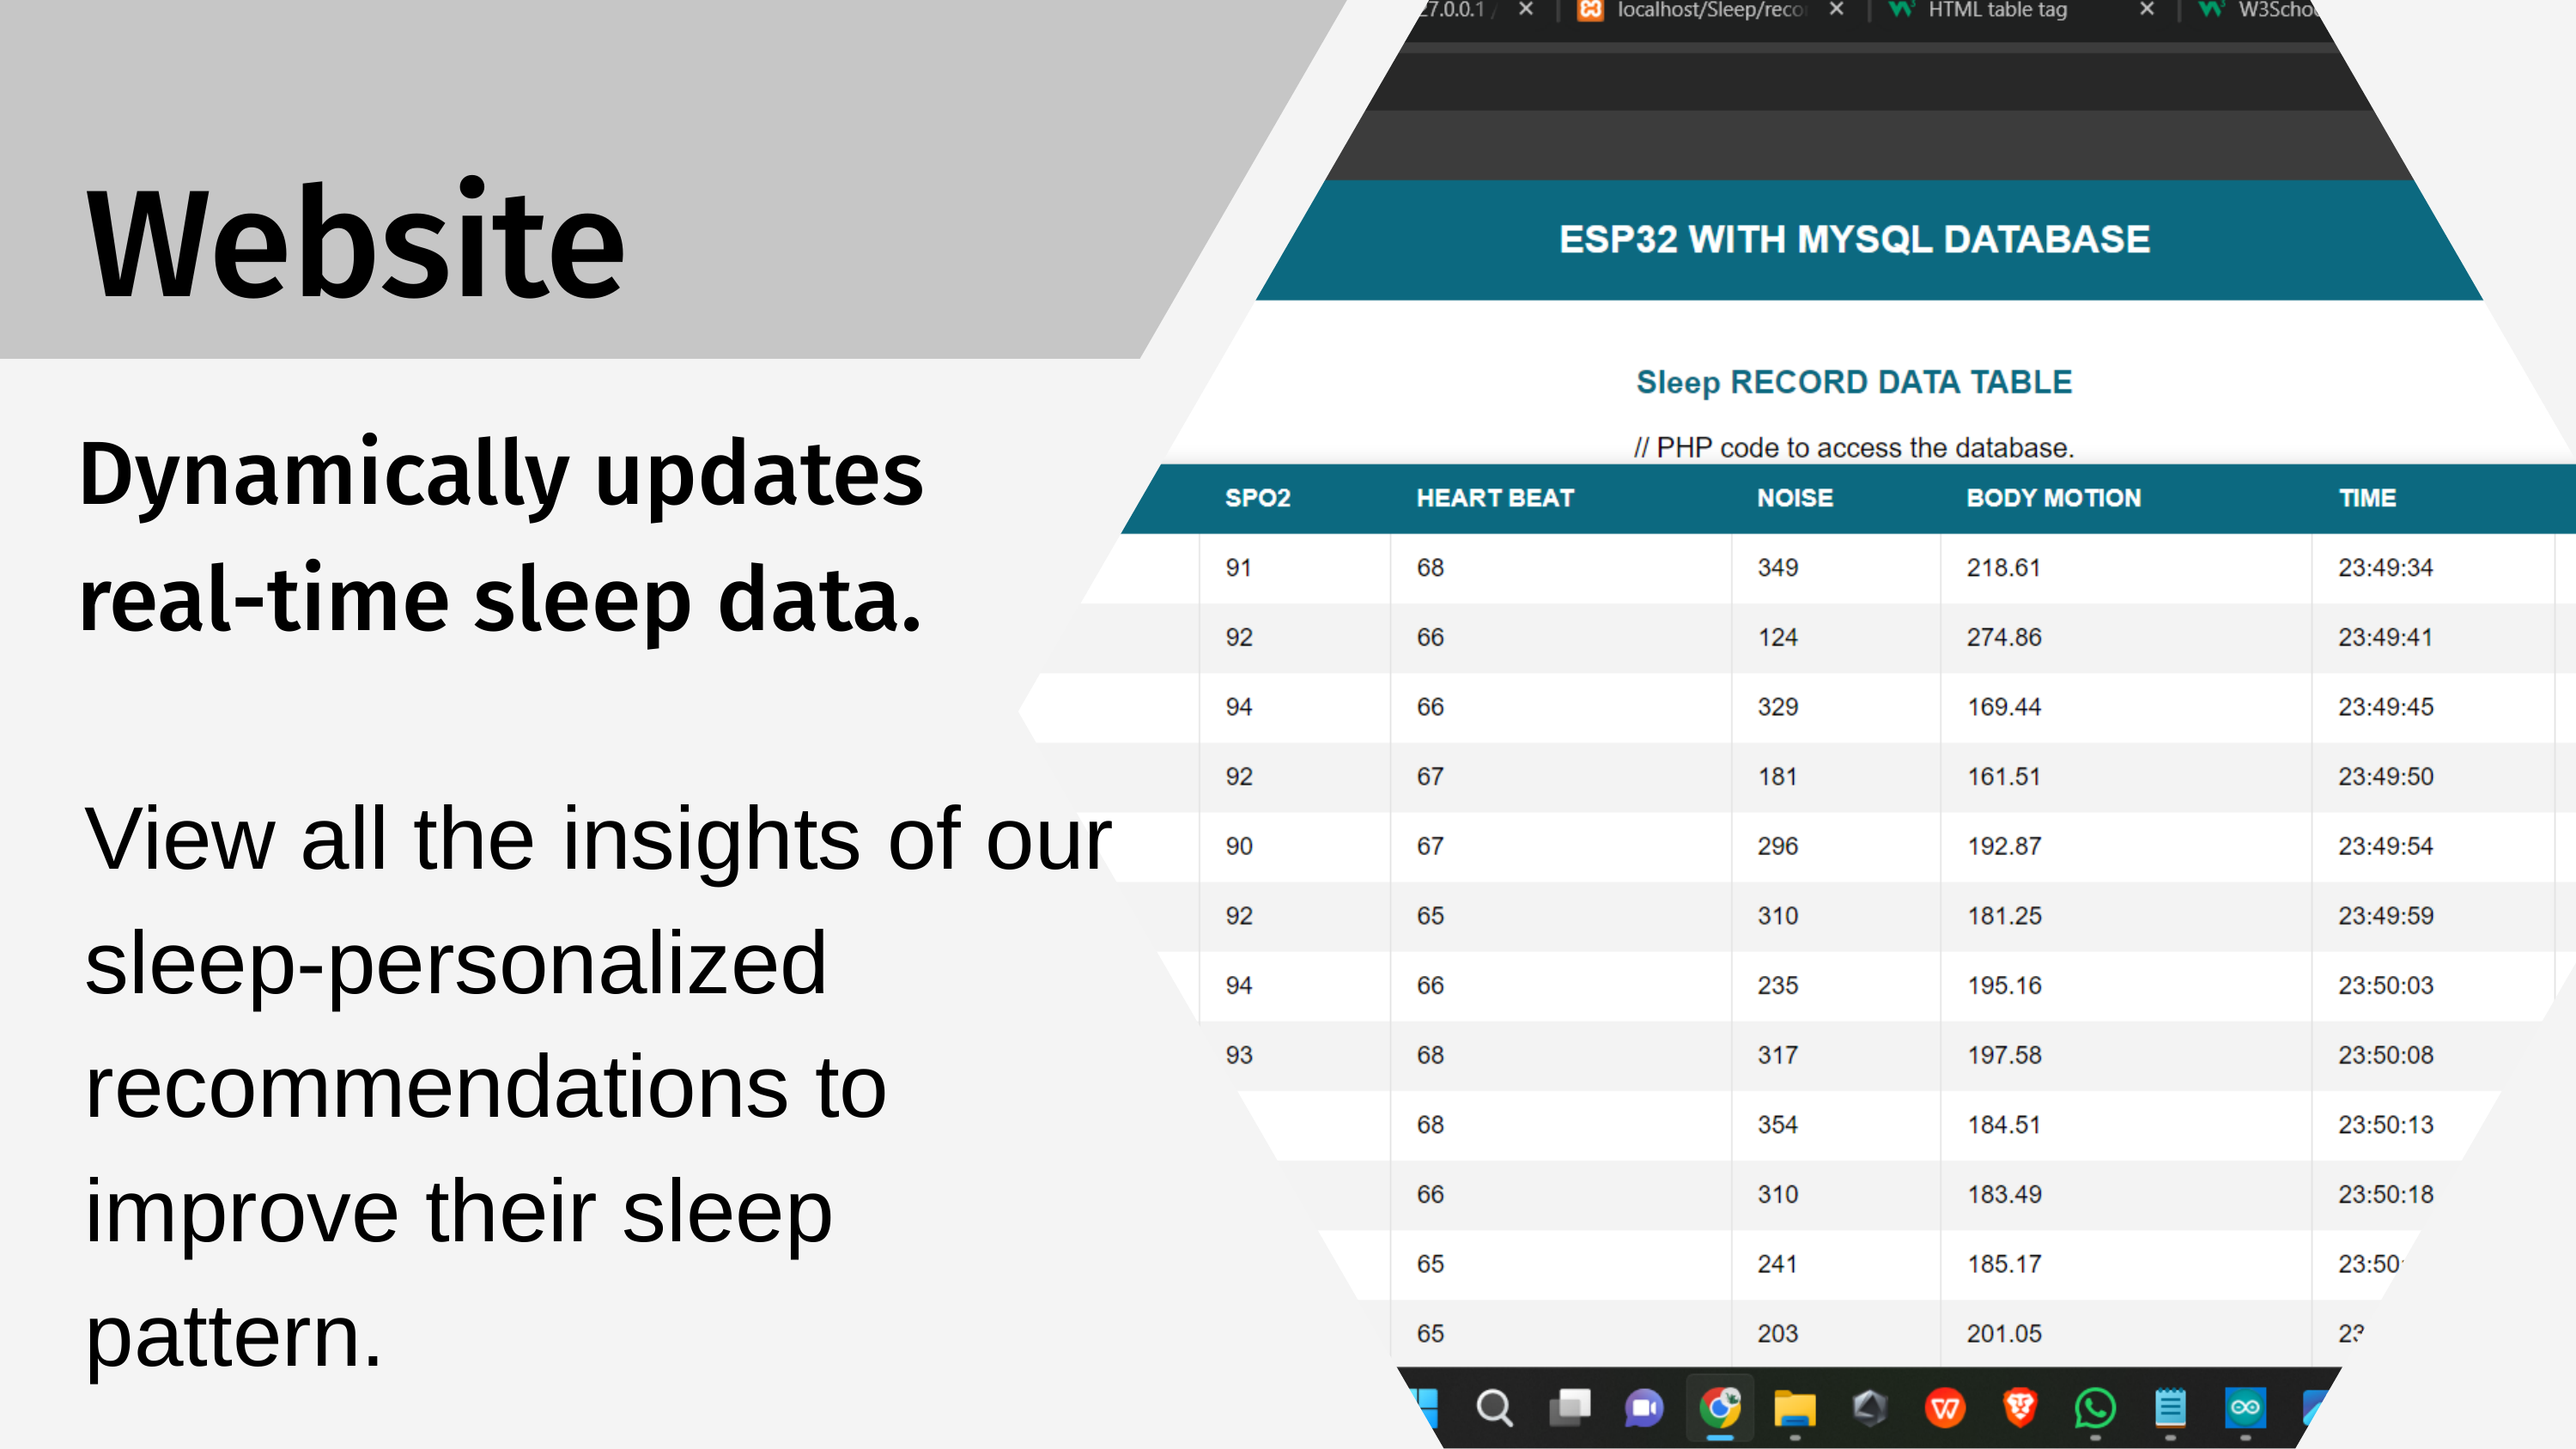

Website
Dynamically updates real-time sleep data.
View all the insights of our sleep-personalized recommendations to improve their sleep pattern.